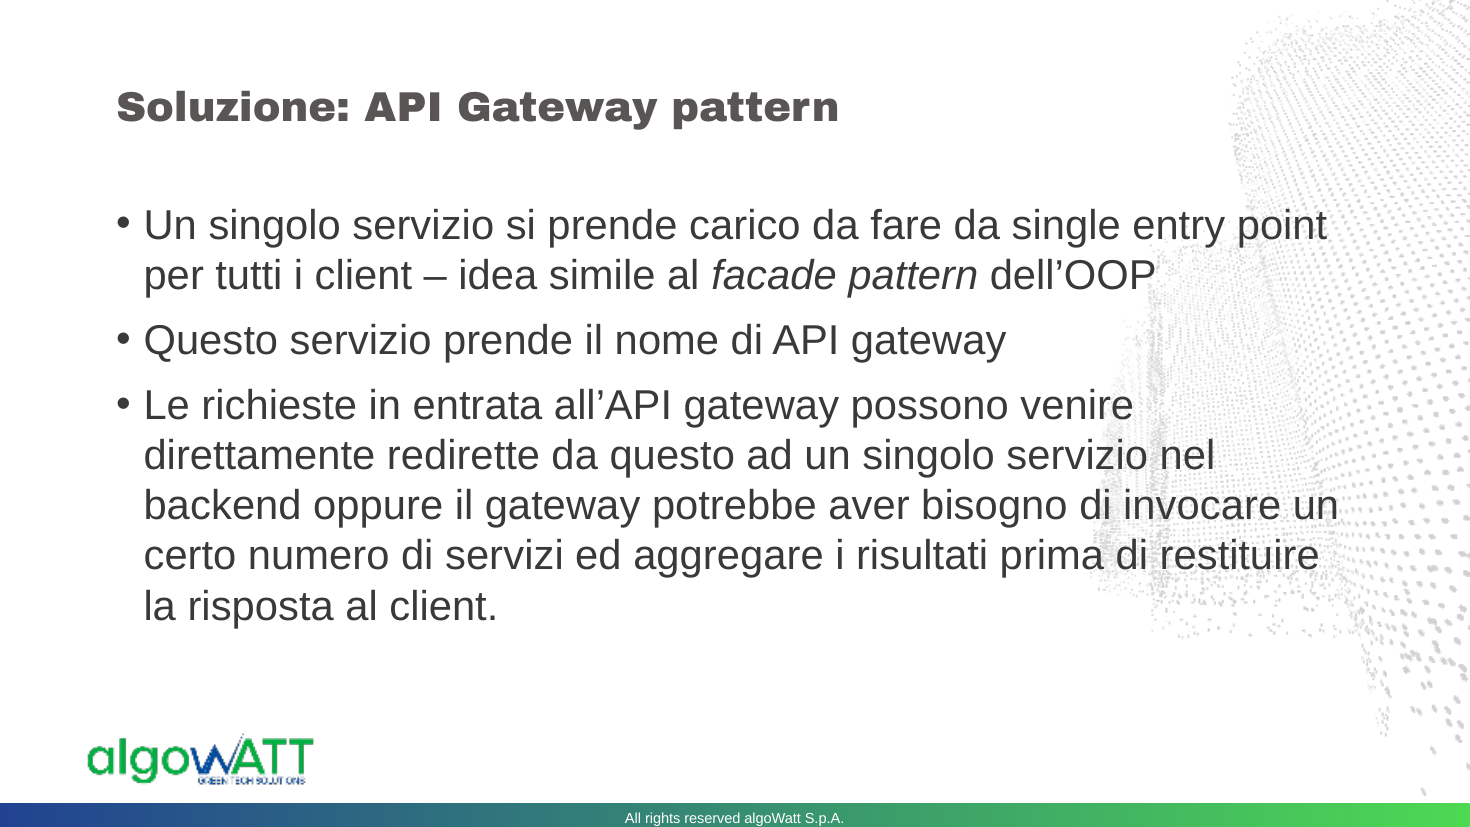

# Soluzione: API Gateway pattern
Un singolo servizio si prende carico da fare da single entry point per tutti i client – idea simile al facade pattern dell’OOP
Questo servizio prende il nome di API gateway
Le richieste in entrata all’API gateway possono venire direttamente redirette da questo ad un singolo servizio nel backend oppure il gateway potrebbe aver bisogno di invocare un certo numero di servizi ed aggregare i risultati prima di restituire la risposta al client.
All rights reserved algoWatt S.p.A.